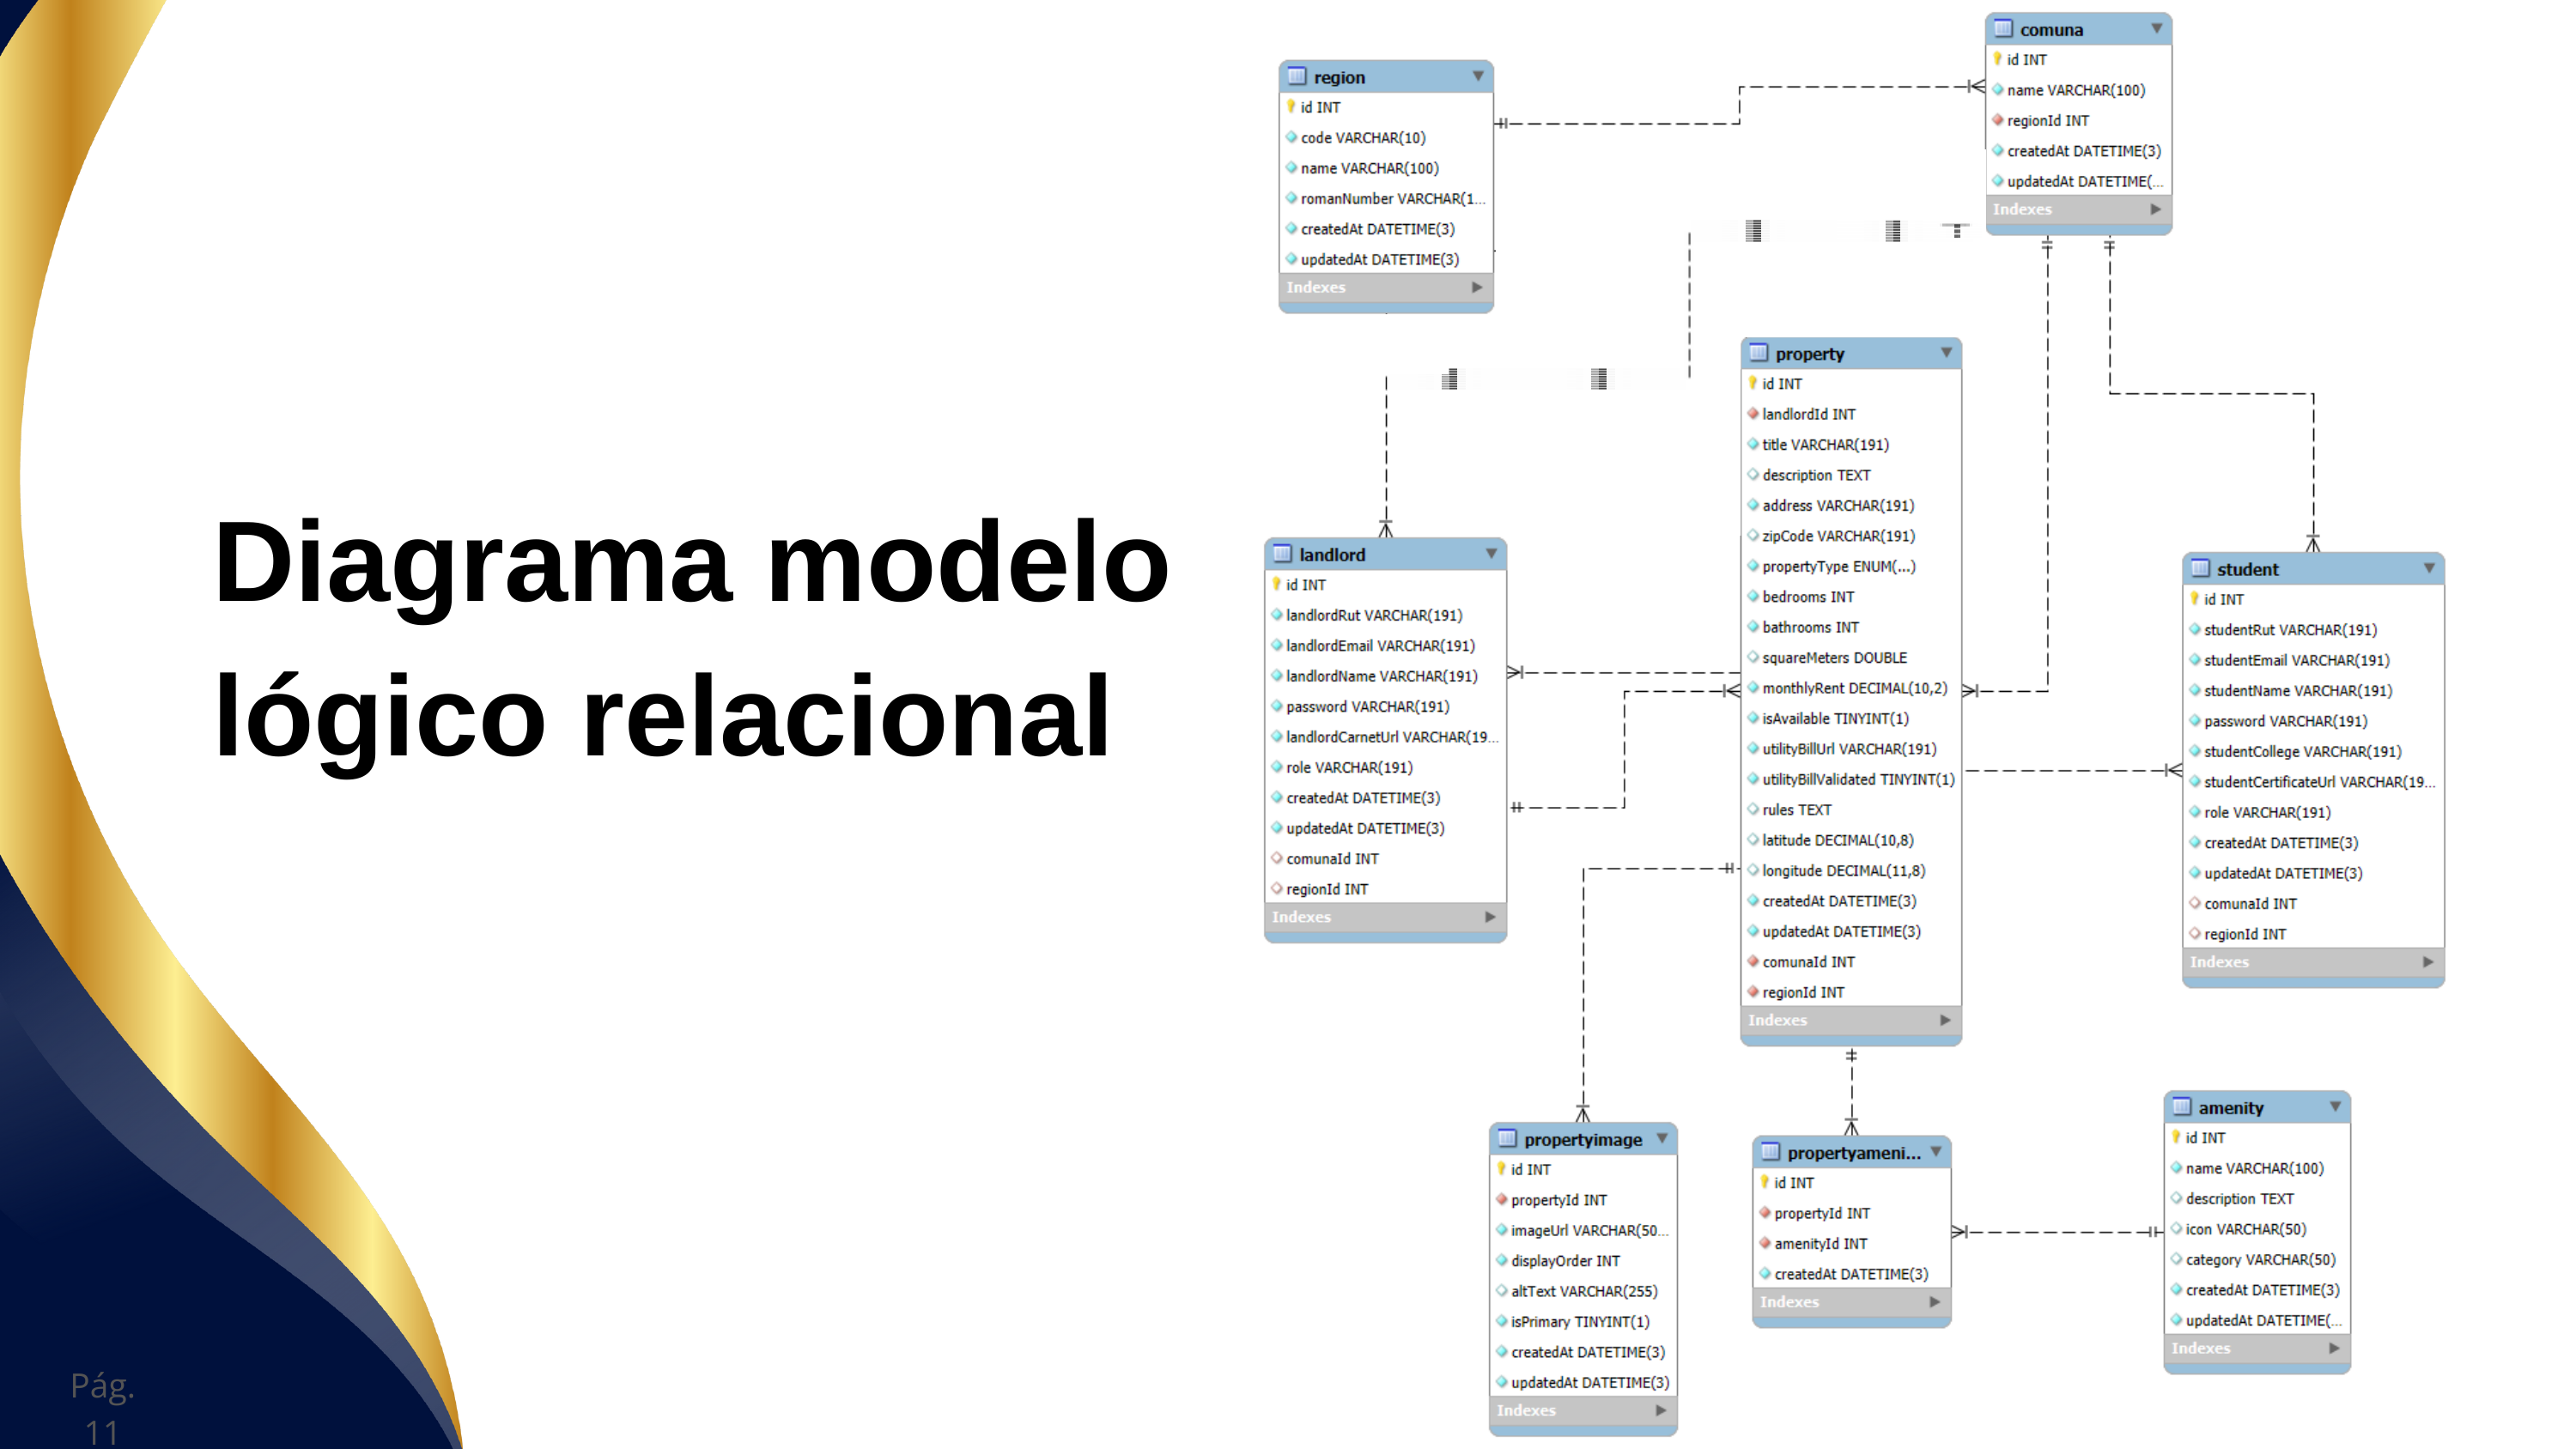

Pág. 6

Diagrama modelo lógico relacional
Pág. 11